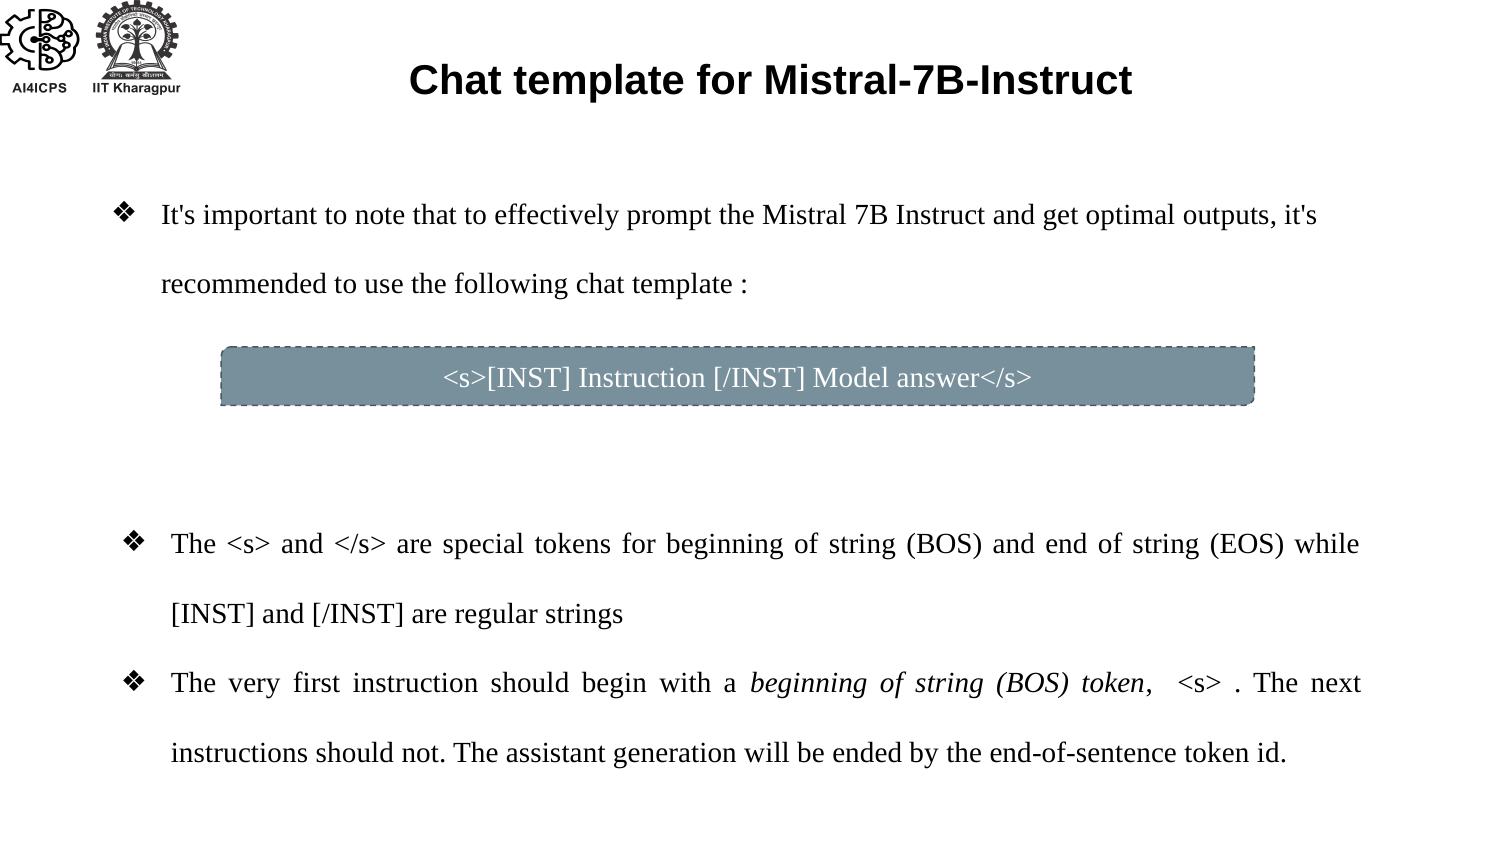

Chat template for Mistral-7B-Instruct
It's important to note that to effectively prompt the Mistral 7B Instruct and get optimal outputs, it's recommended to use the following chat template :
<s>[INST] Instruction [/INST] Model answer</s>
The <s> and </s> are special tokens for beginning of string (BOS) and end of string (EOS) while [INST] and [/INST] are regular strings
The very first instruction should begin with a beginning of string (BOS) token,  <s> . The next instructions should not. The assistant generation will be ended by the end-of-sentence token id.